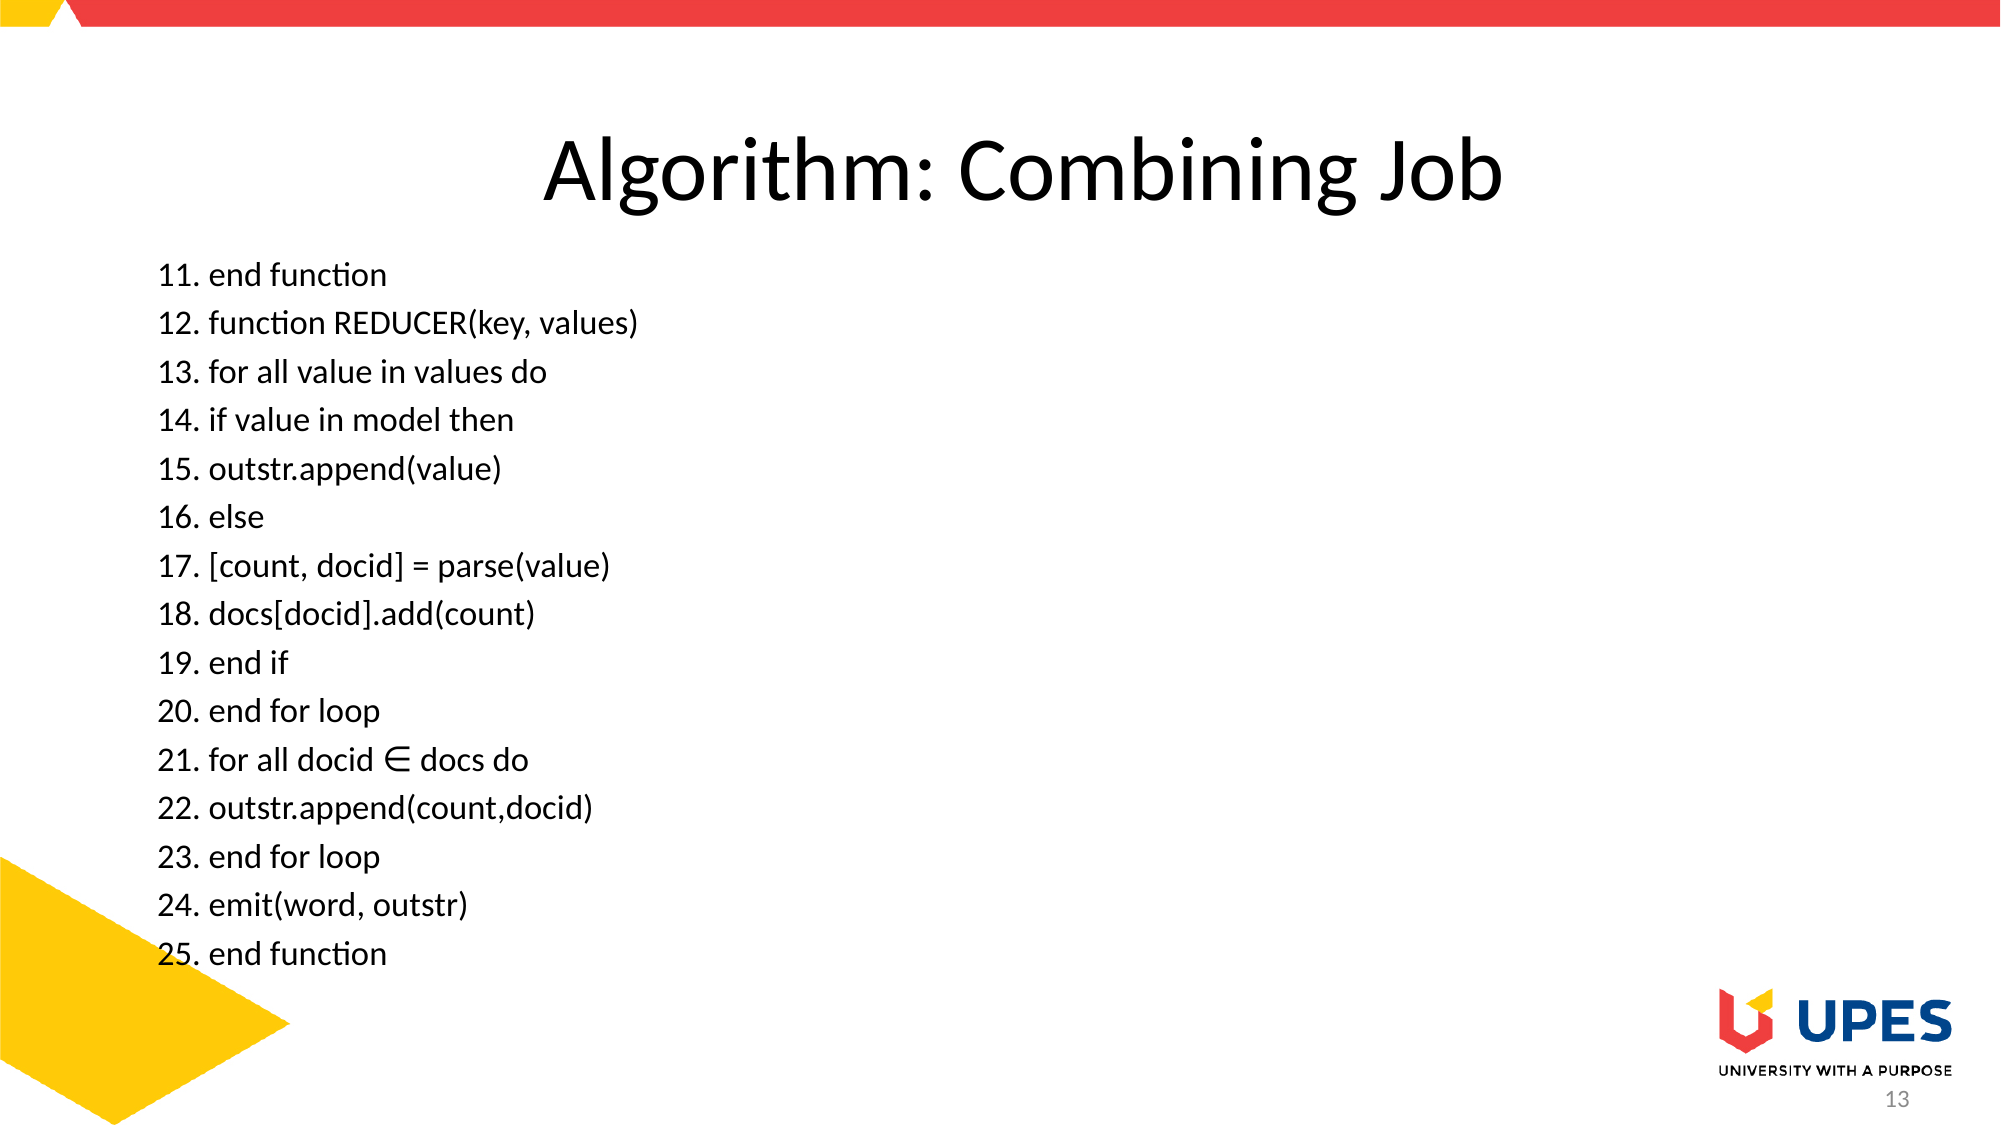

# Algorithm: Combining Job
11. end function
12. function REDUCER(key, values)
13. for all value in values do
14. if value in model then
15. outstr.append(value)
16. else
17. [count, docid] = parse(value)
18. docs[docid].add(count)
19. end if
20. end for loop
21. for all docid ∈ docs do
22. outstr.append(count,docid)
23. end for loop
24. emit(word, outstr)
25. end function